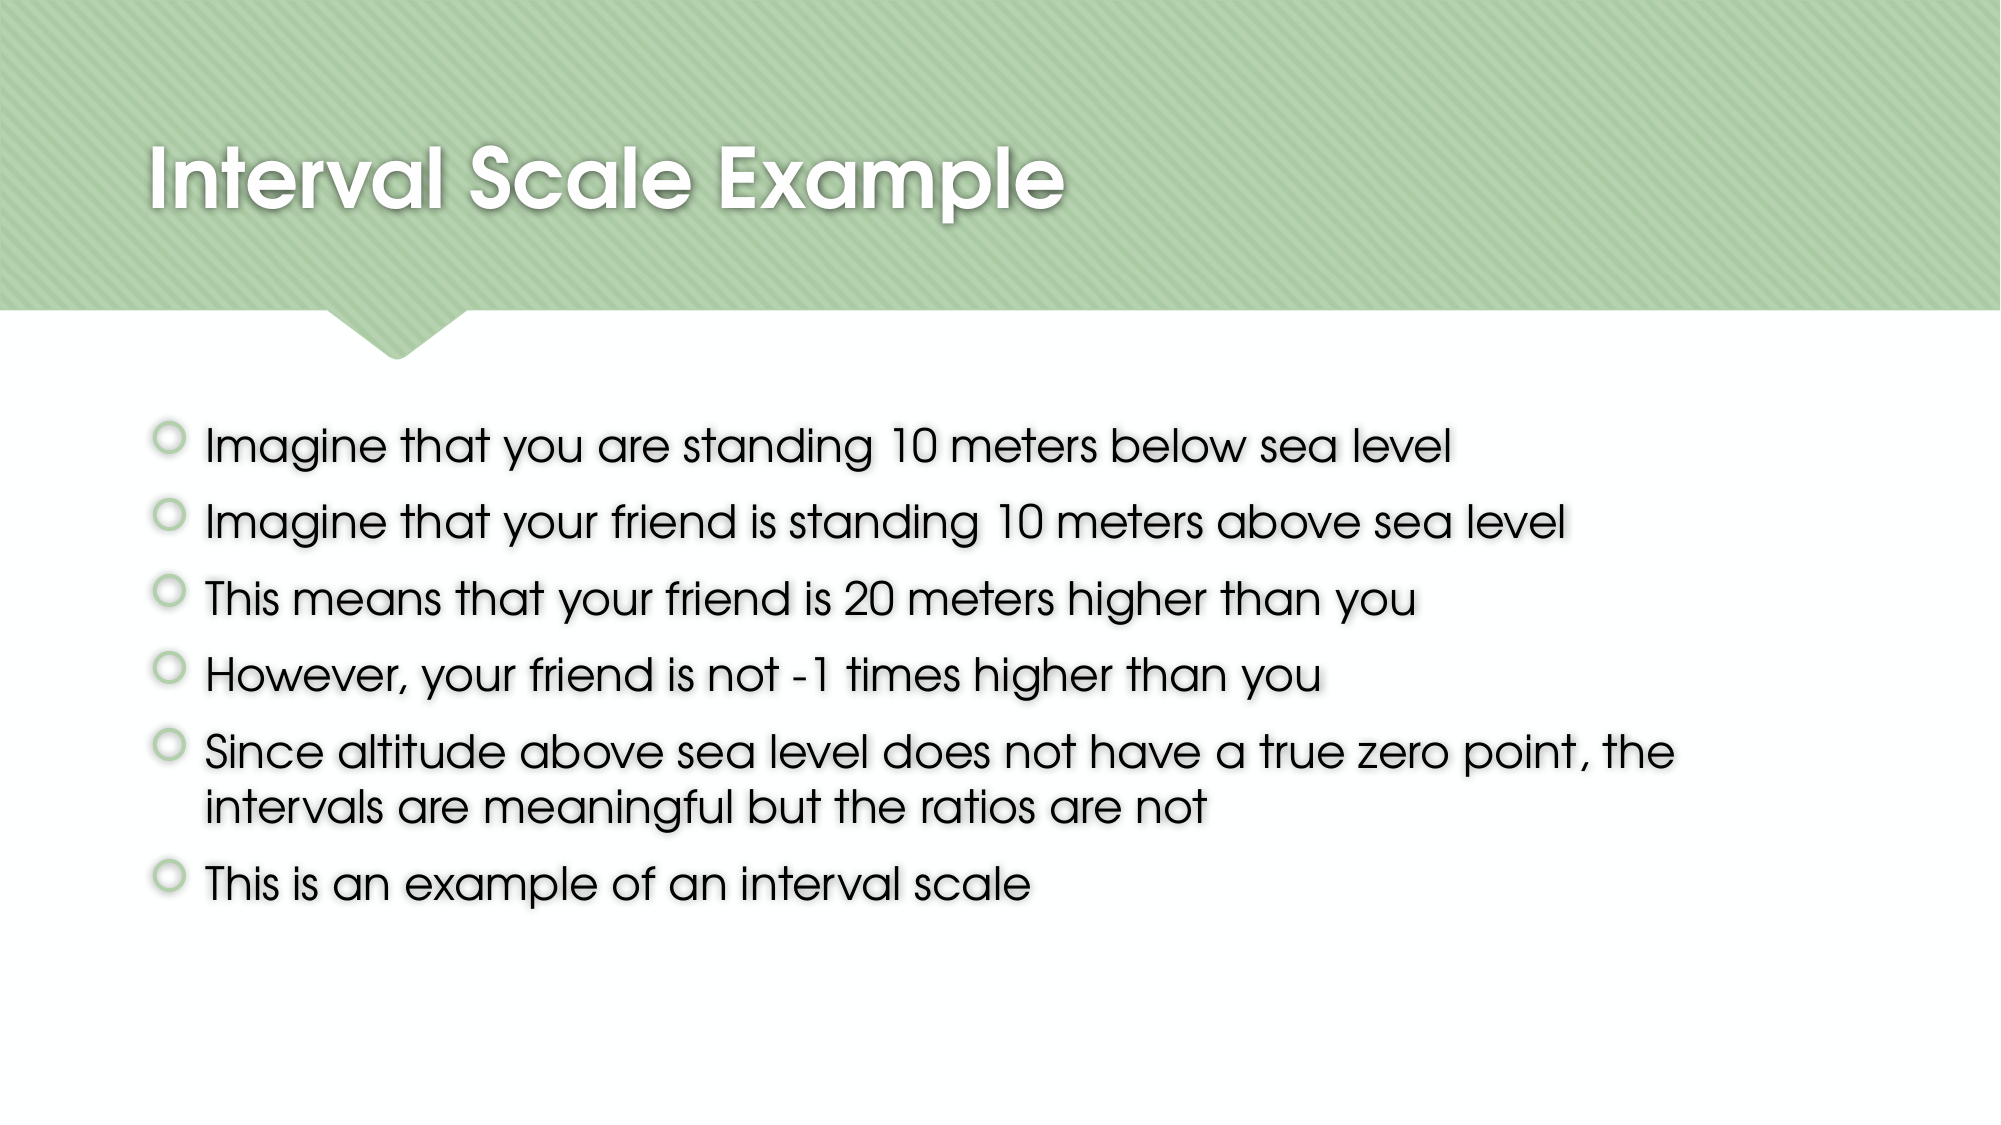

# Interval Scale Example
Imagine that you are standing 10 meters below sea level
Imagine that your friend is standing 10 meters above sea level
This means that your friend is 20 meters higher than you
However, your friend is not -1 times higher than you
Since altitude above sea level does not have a true zero point, the intervals are meaningful but the ratios are not
This is an example of an interval scale